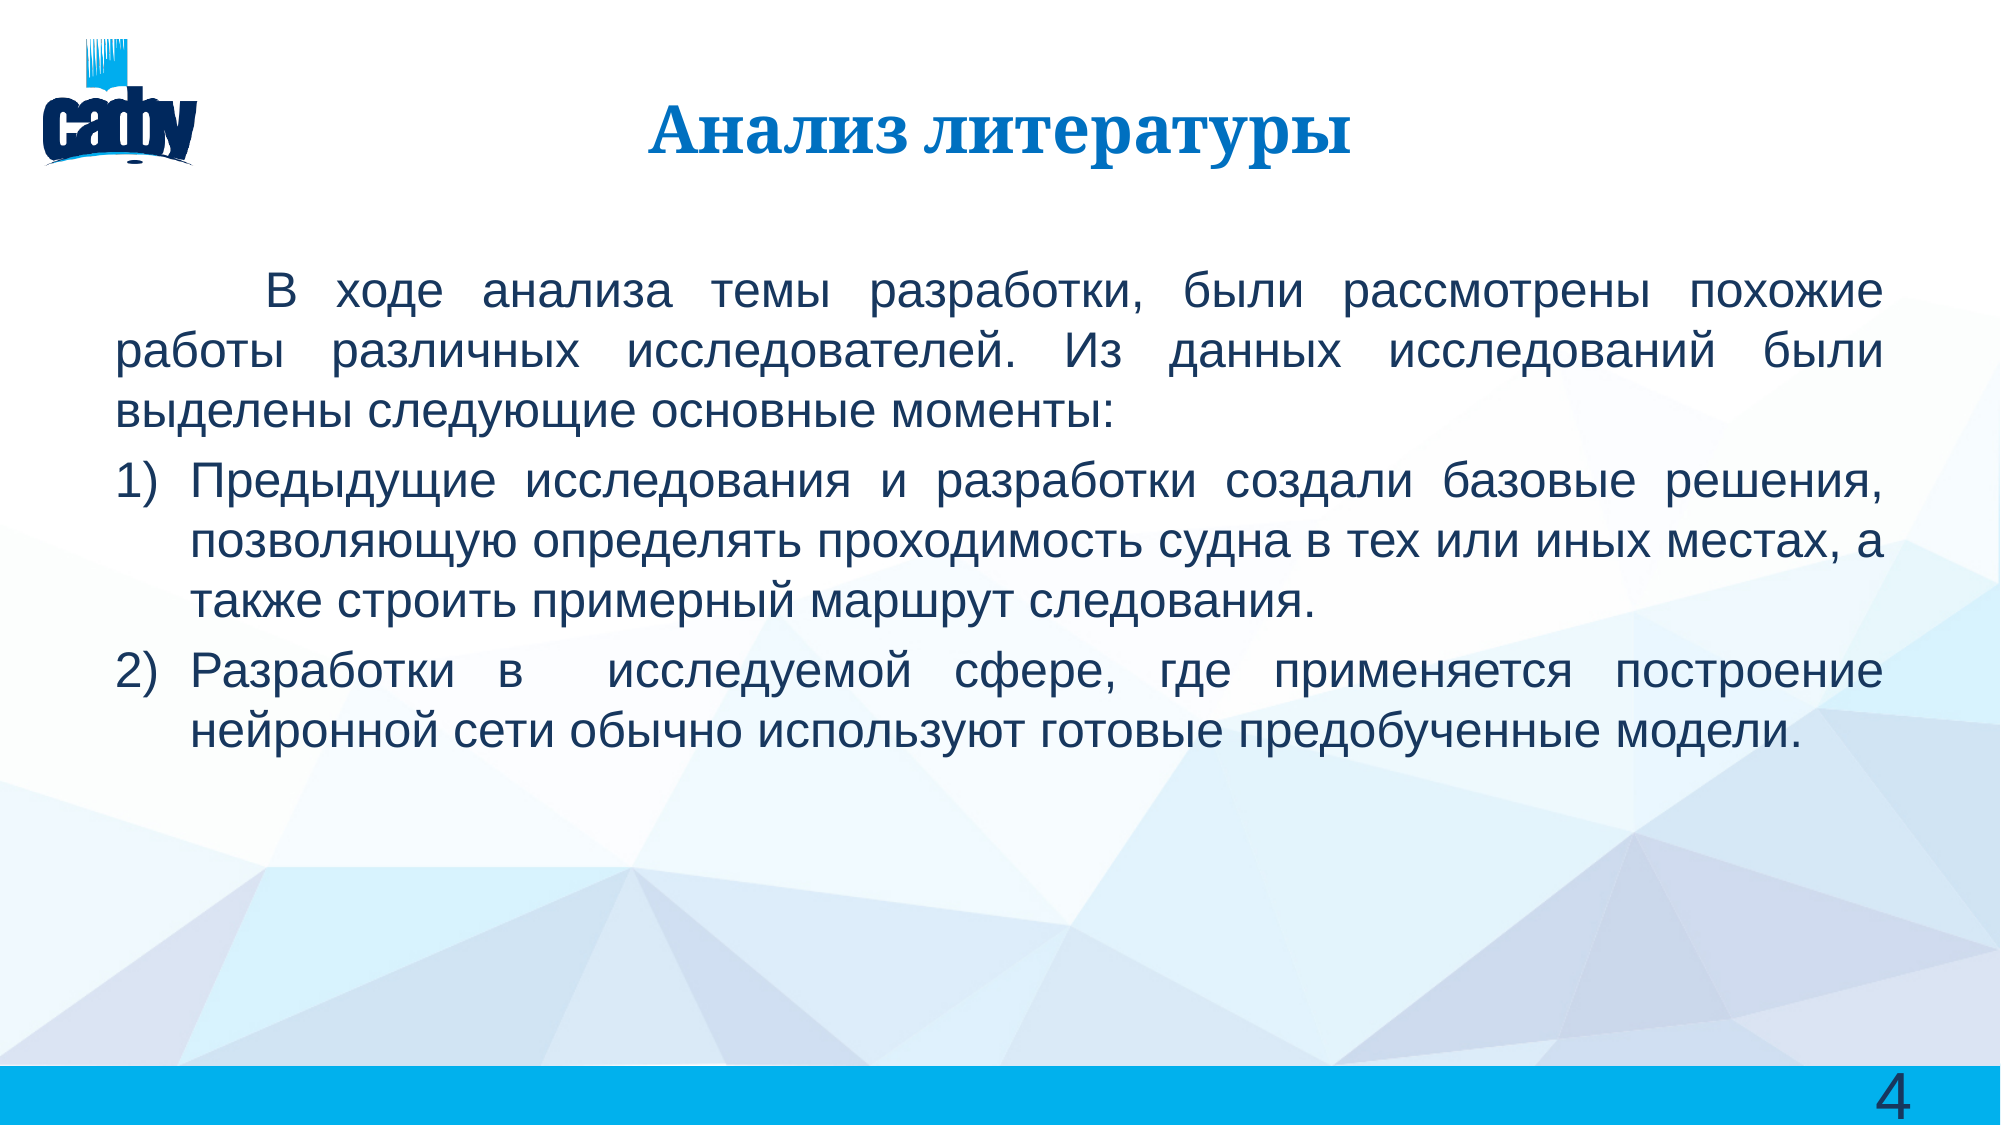

# Анализ литературы
	В ходе анализа темы разработки, были рассмотрены похожие работы различных исследователей. Из данных исследований были выделены следующие основные моменты:
Предыдущие исследования и разработки создали базовые решения, позволяющую определять проходимость судна в тех или иных местах, а также строить примерный маршрут следования.
Разработки в  исследуемой сфере, где применяется построение нейронной сети обычно используют готовые предобученные модели.
4